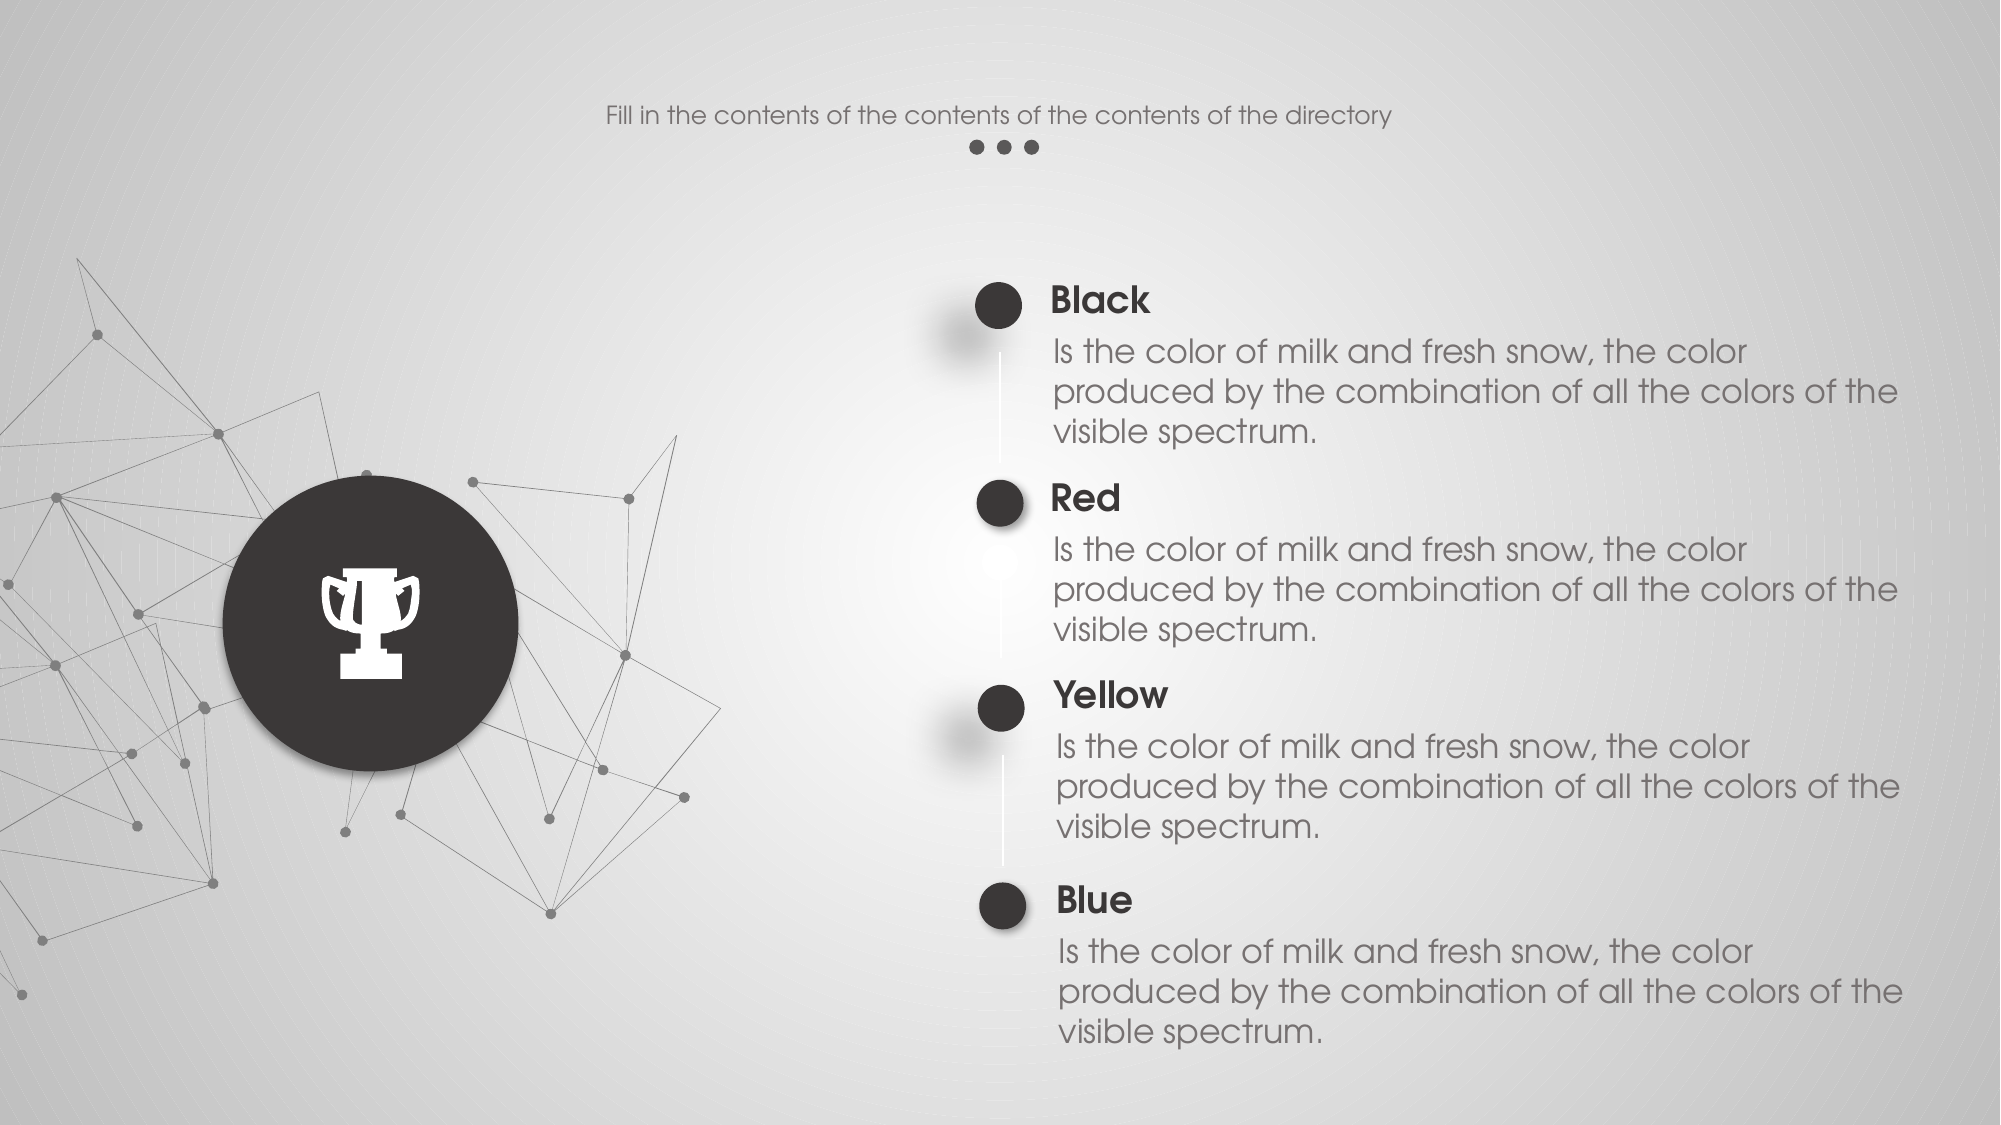

Fill in the contents of the contents of the contents of the directory

Black

Is the color of milk and fresh snow, the color produced by the combination of all the colors of the visible spectrum.
Red

Is the color of milk and fresh snow, the color produced by the combination of all the colors of the visible spectrum.
Yellow

Is the color of milk and fresh snow, the color produced by the combination of all the colors of the visible spectrum.
Blue

Is the color of milk and fresh snow, the color produced by the combination of all the colors of the visible spectrum.